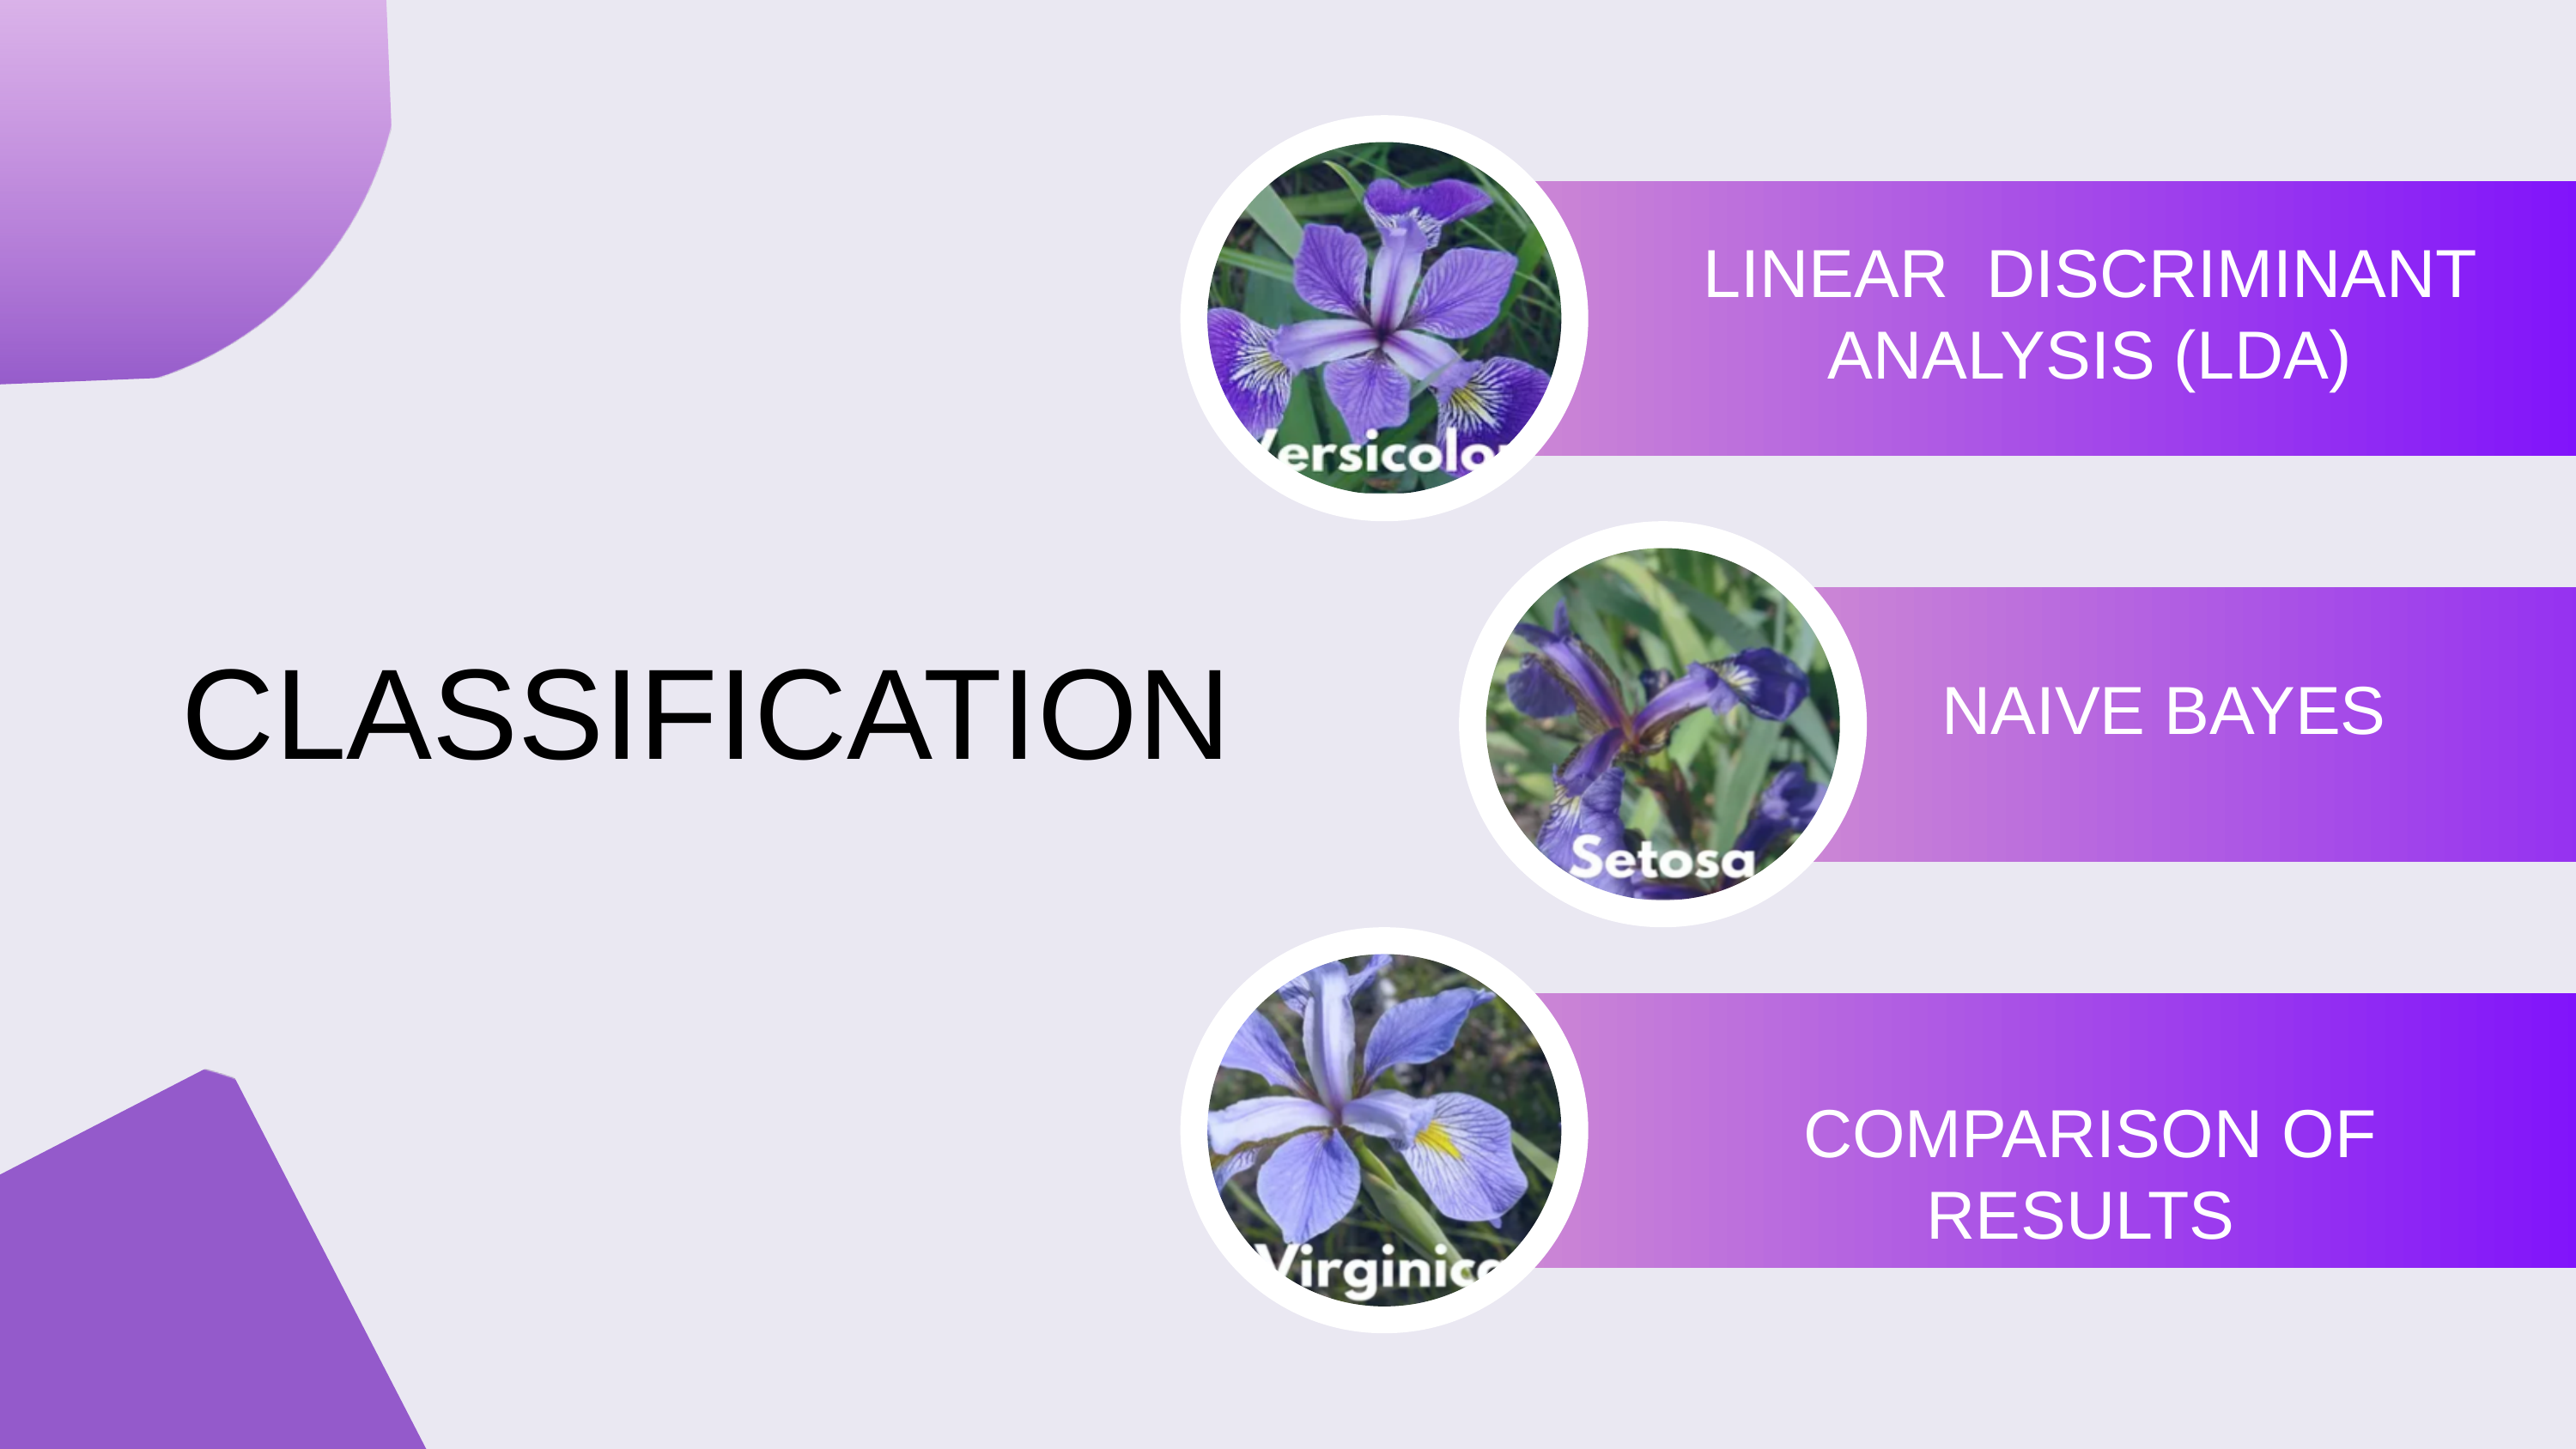

LINEAR  DISCRIMINANT ANALYSIS (LDA)

CLASSIFICATION
NAIVE BAYES

COMPARISON OF RESULTS